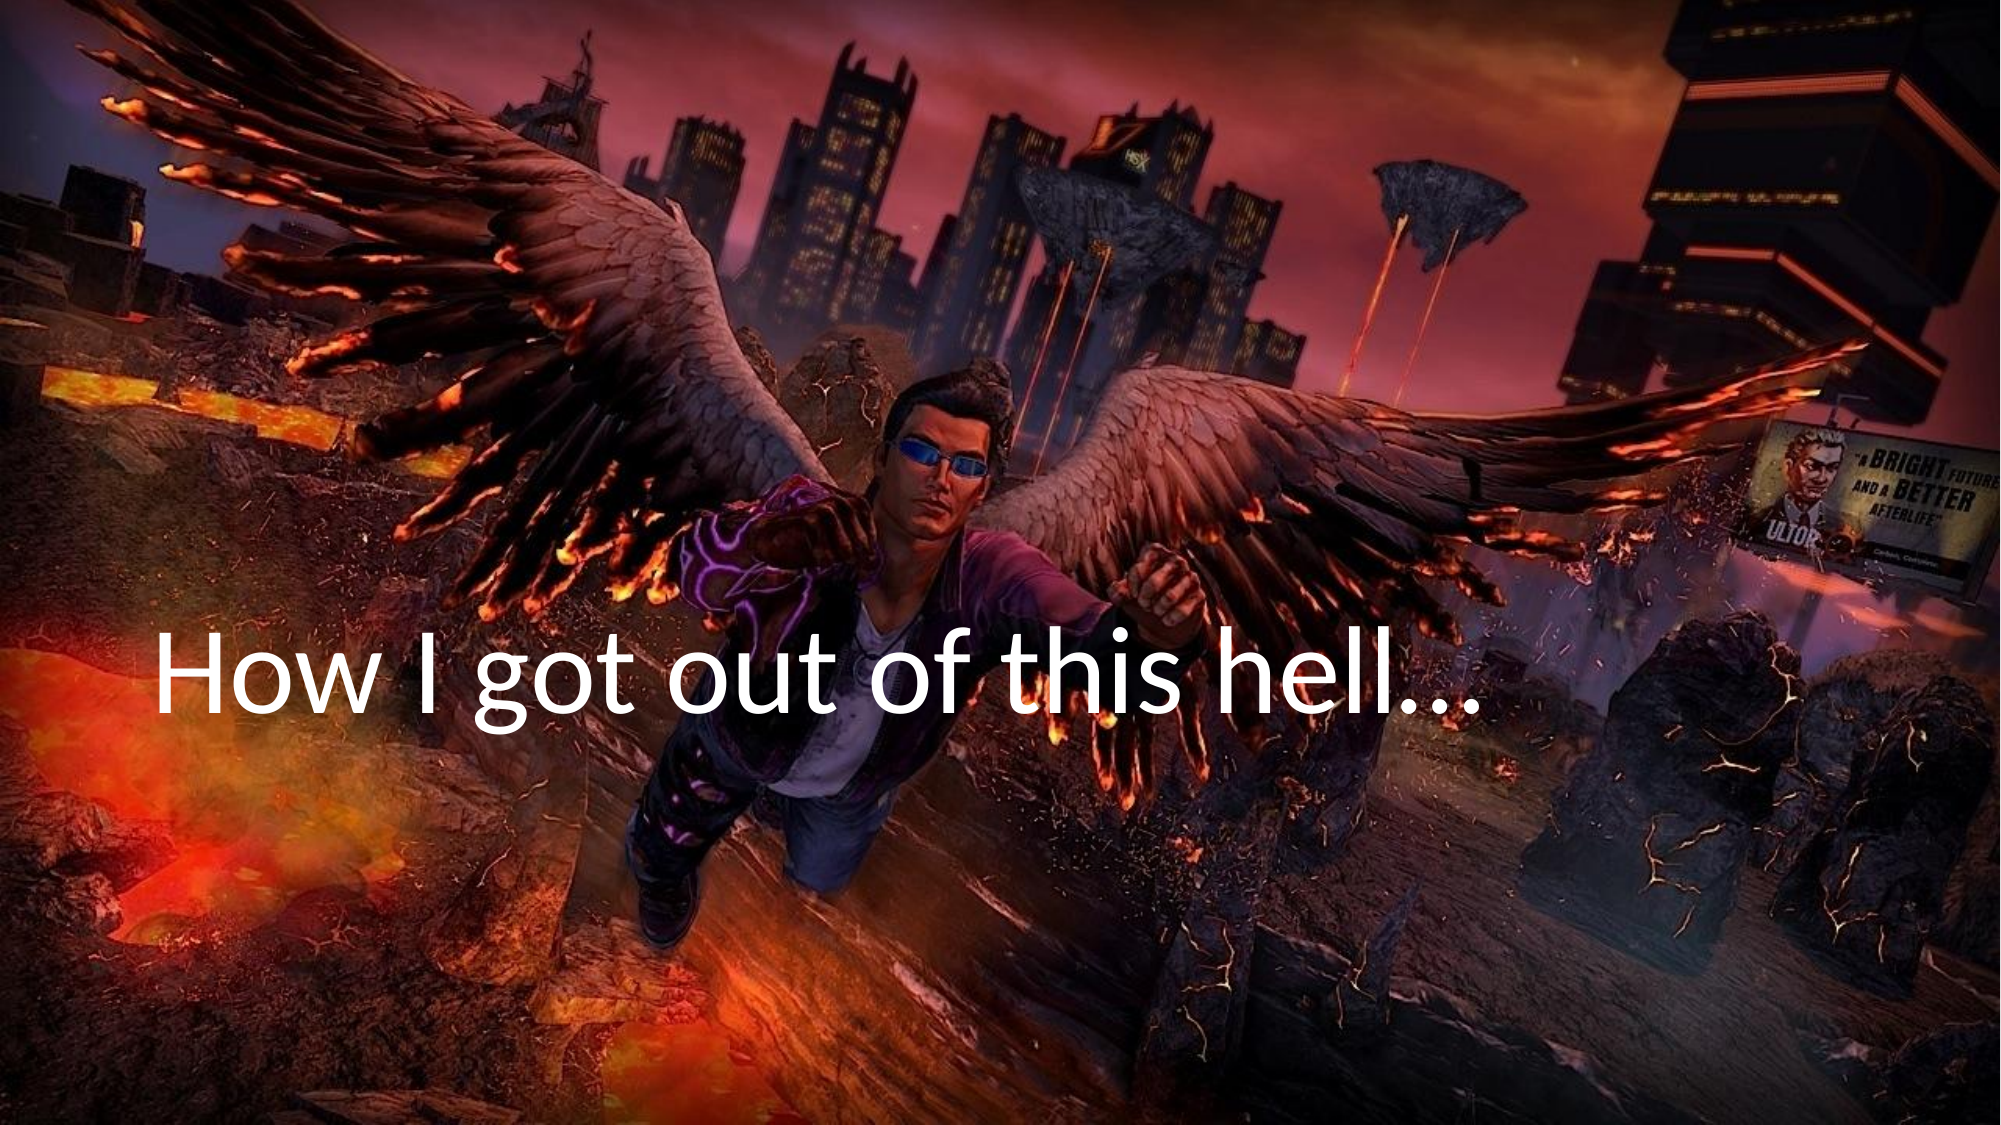

# How I got out of this hell…